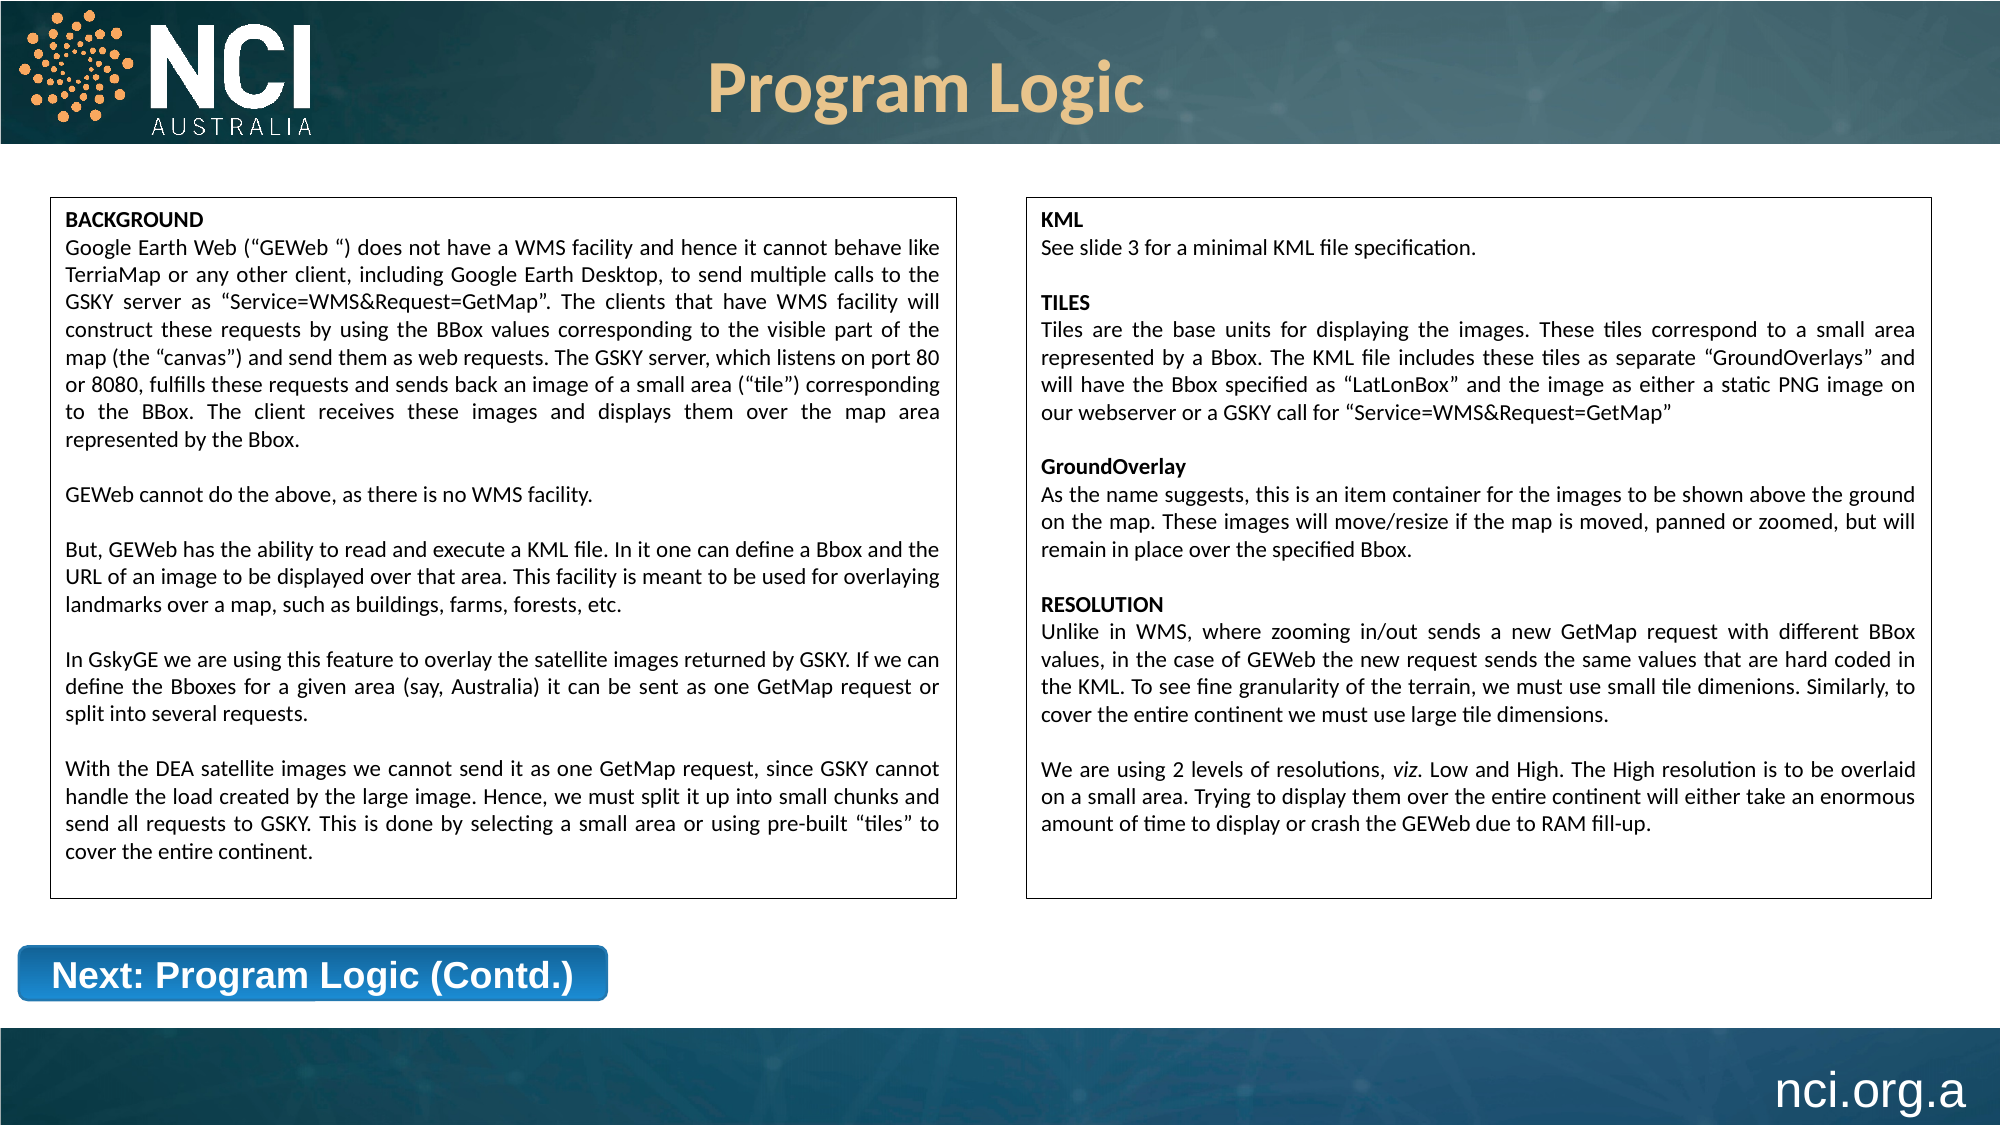

Program Logic
BACKGROUND
Google Earth Web (“GEWeb “) does not have a WMS facility and hence it cannot behave like TerriaMap or any other client, including Google Earth Desktop, to send multiple calls to the GSKY server as “Service=WMS&Request=GetMap”. The clients that have WMS facility will construct these requests by using the BBox values corresponding to the visible part of the map (the “canvas”) and send them as web requests. The GSKY server, which listens on port 80 or 8080, fulfills these requests and sends back an image of a small area (“tile”) corresponding to the BBox. The client receives these images and displays them over the map area represented by the Bbox.

GEWeb cannot do the above, as there is no WMS facility.

But, GEWeb has the ability to read and execute a KML file. In it one can define a Bbox and the URL of an image to be displayed over that area. This facility is meant to be used for overlaying landmarks over a map, such as buildings, farms, forests, etc.

In GskyGE we are using this feature to overlay the satellite images returned by GSKY. If we can define the Bboxes for a given area (say, Australia) it can be sent as one GetMap request or split into several requests.

With the DEA satellite images we cannot send it as one GetMap request, since GSKY cannot handle the load created by the large image. Hence, we must split it up into small chunks and send all requests to GSKY. This is done by selecting a small area or using pre-built “tiles” to cover the entire continent.

KML
See slide 3 for a minimal KML file specification.

TILES
Tiles are the base units for displaying the images. These tiles correspond to a small area represented by a Bbox. The KML file includes these tiles as separate “GroundOverlays” and will have the Bbox specified as “LatLonBox” and the image as either a static PNG image on our webserver or a GSKY call for “Service=WMS&Request=GetMap”

GroundOverlay
As the name suggests, this is an item container for the images to be shown above the ground on the map. These images will move/resize if the map is moved, panned or zoomed, but will remain in place over the specified Bbox.

RESOLUTION
Unlike in WMS, where zooming in/out sends a new GetMap request with different BBox values, in the case of GEWeb the new request sends the same values that are hard coded in the KML. To see fine granularity of the terrain, we must use small tile dimenions. Similarly, to cover the entire continent we must use large tile dimensions.

We are using 2 levels of resolutions, viz. Low and High. The High resolution is to be overlaid on a small area. Trying to display them over the entire continent will either take an enormous amount of time to display or crash the GEWeb due to RAM fill-up.

Next: Program Logic (Contd.)